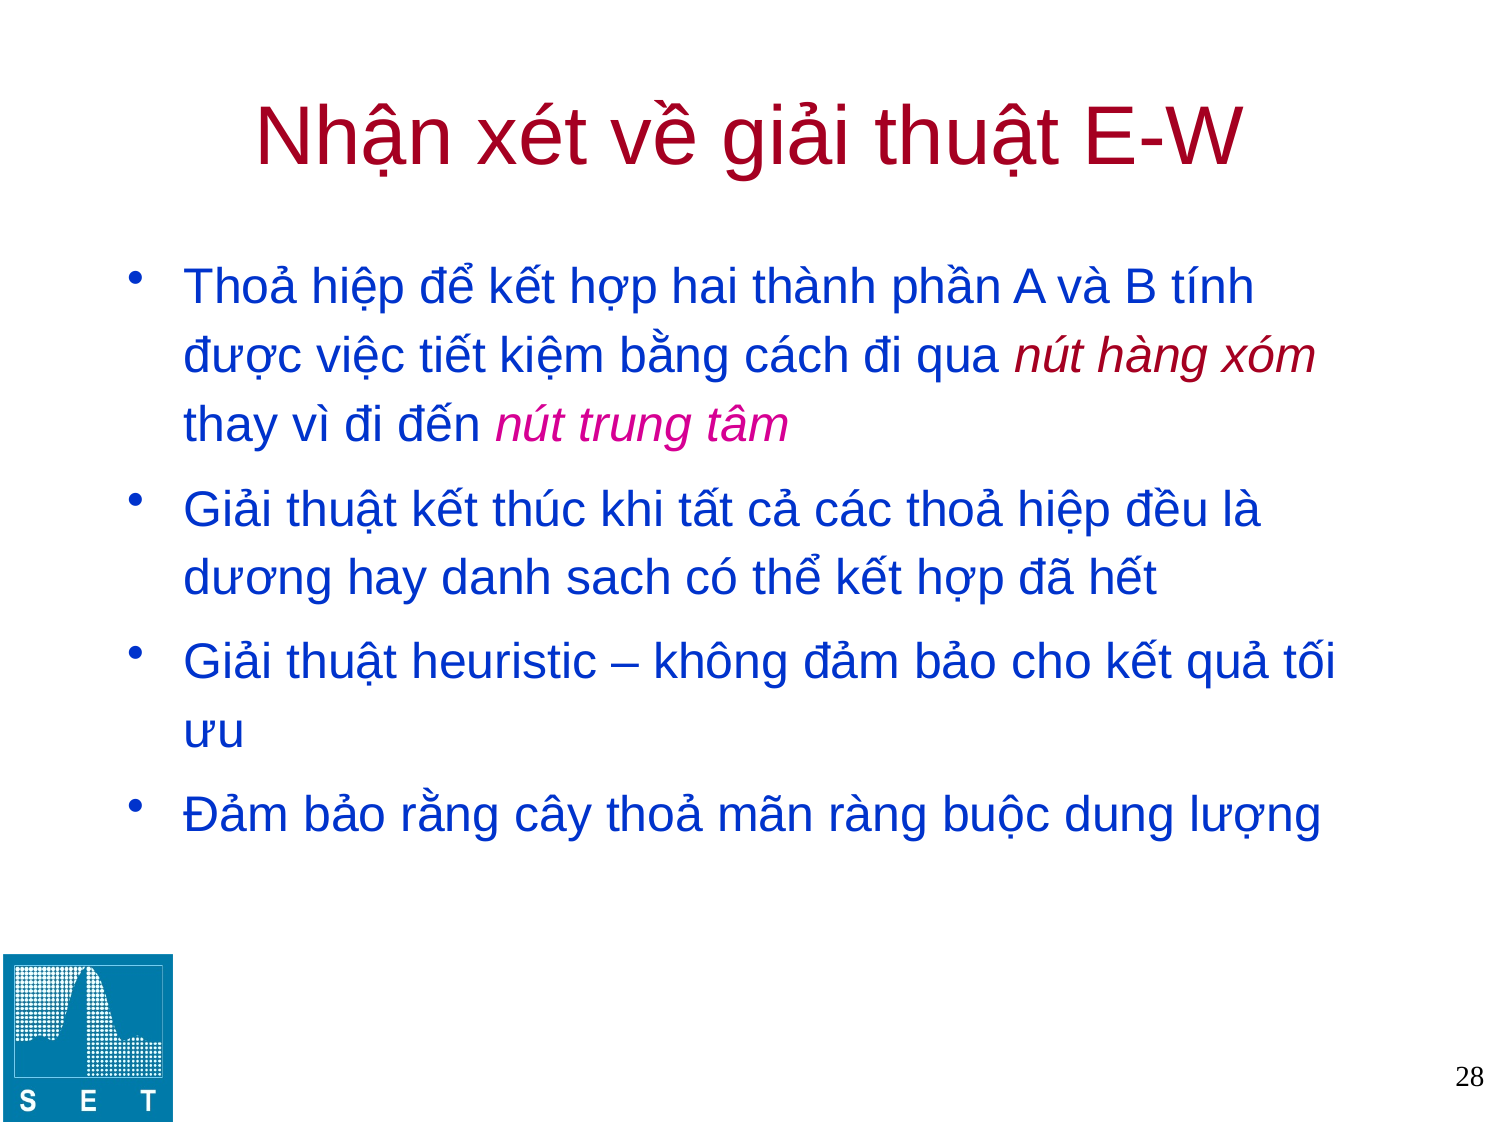

# Nhận xét về giải thuật E-W
Thoả hiệp để kết hợp hai thành phần A và B tính được việc tiết kiệm bằng cách đi qua nút hàng xóm thay vì đi đến nút trung tâm
Giải thuật kết thúc khi tất cả các thoả hiệp đều là dương hay danh sach có thể kết hợp đã hết
Giải thuật heuristic – không đảm bảo cho kết quả tối ưu
Đảm bảo rằng cây thoả mãn ràng buộc dung lượng
28